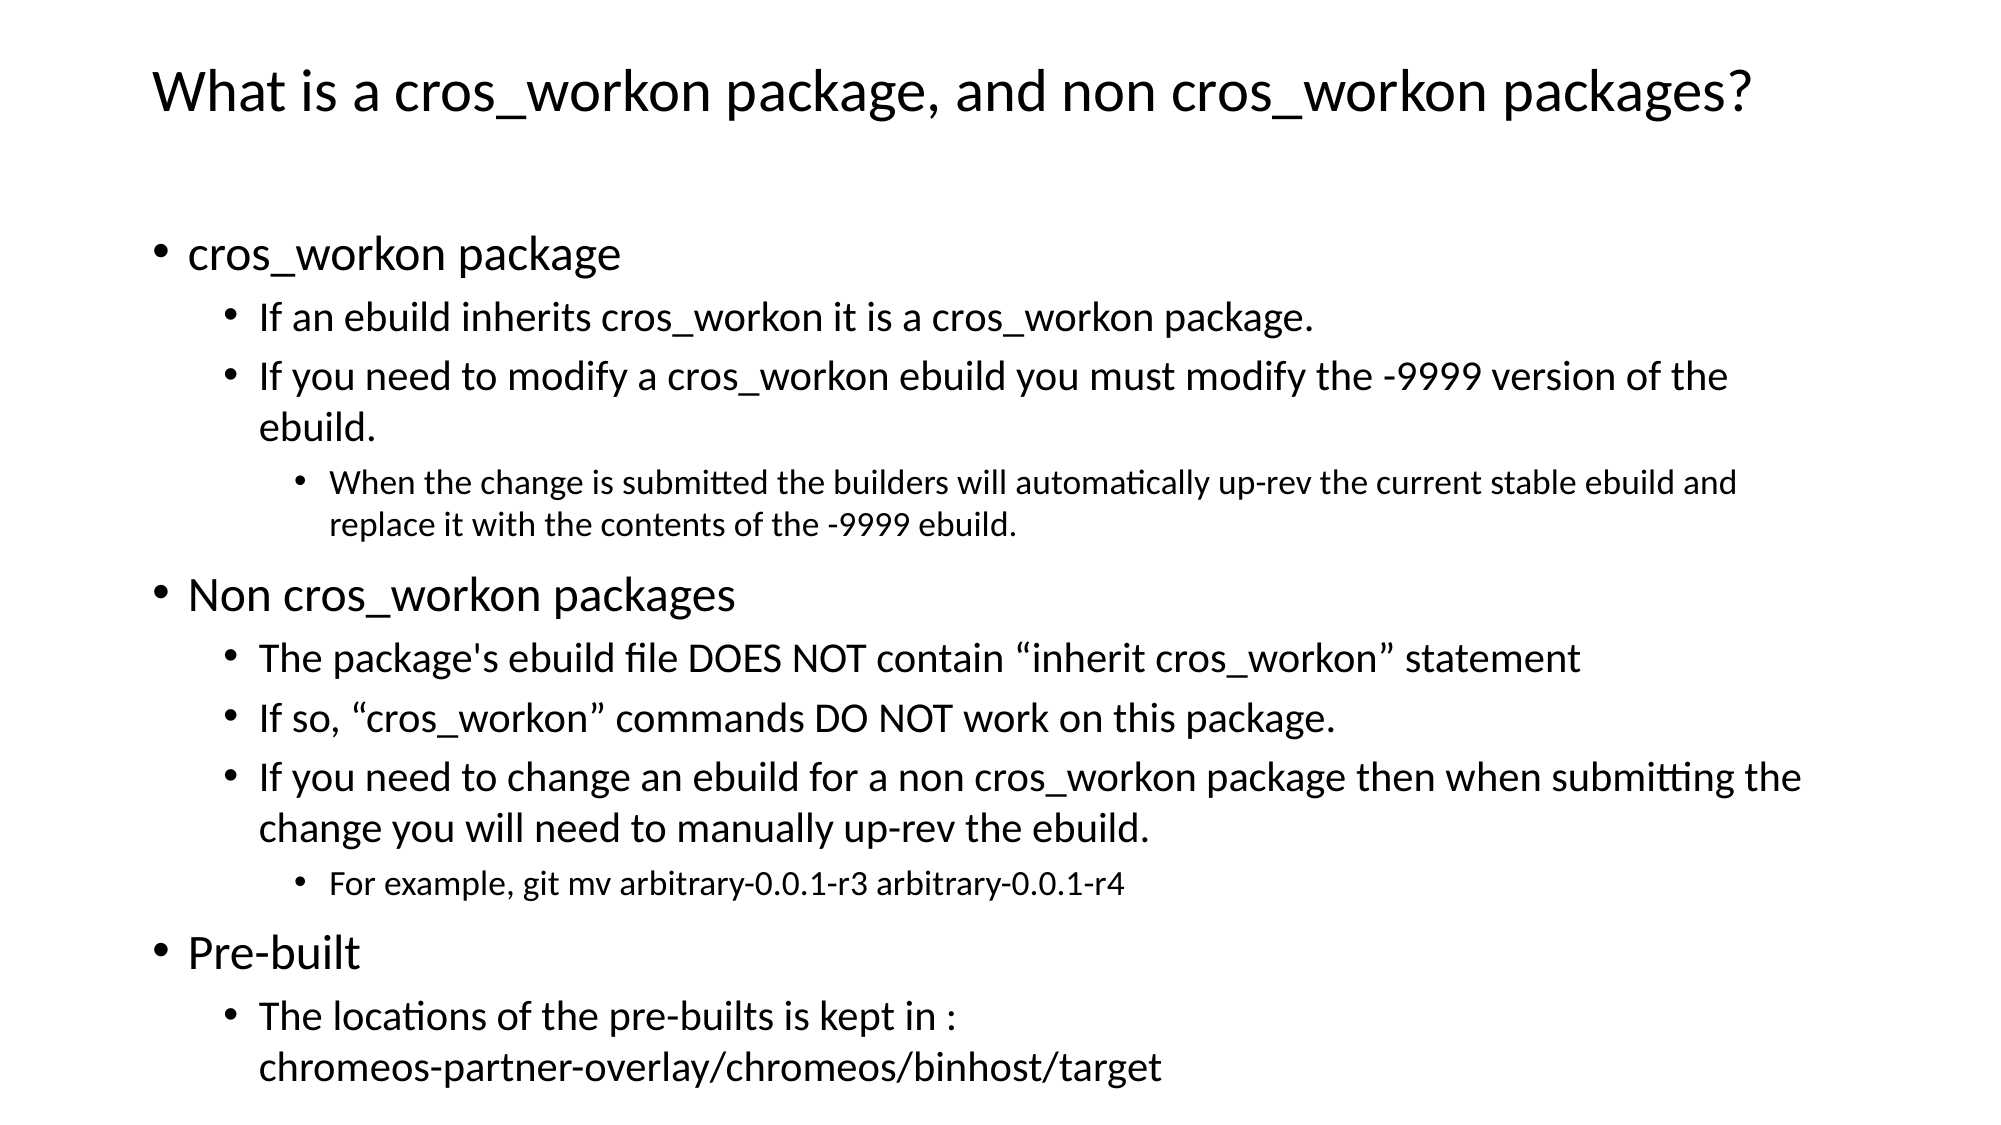

# What is a cros_workon package, and non cros_workon packages?
cros_workon package
If an ebuild inherits cros_workon it is a cros_workon package.
If you need to modify a cros_workon ebuild you must modify the -9999 version of the ebuild.
When the change is submitted the builders will automatically up-rev the current stable ebuild and replace it with the contents of the -9999 ebuild.
Non cros_workon packages
The package's ebuild file DOES NOT contain “inherit cros_workon” statement
If so, “cros_workon” commands DO NOT work on this package.
If you need to change an ebuild for a non cros_workon package then when submitting the change you will need to manually up-rev the ebuild.
For example, git mv arbitrary-0.0.1-r3 arbitrary-0.0.1-r4
Pre-built
The locations of the pre-builts is kept in : chromeos-partner-overlay/chromeos/binhost/target